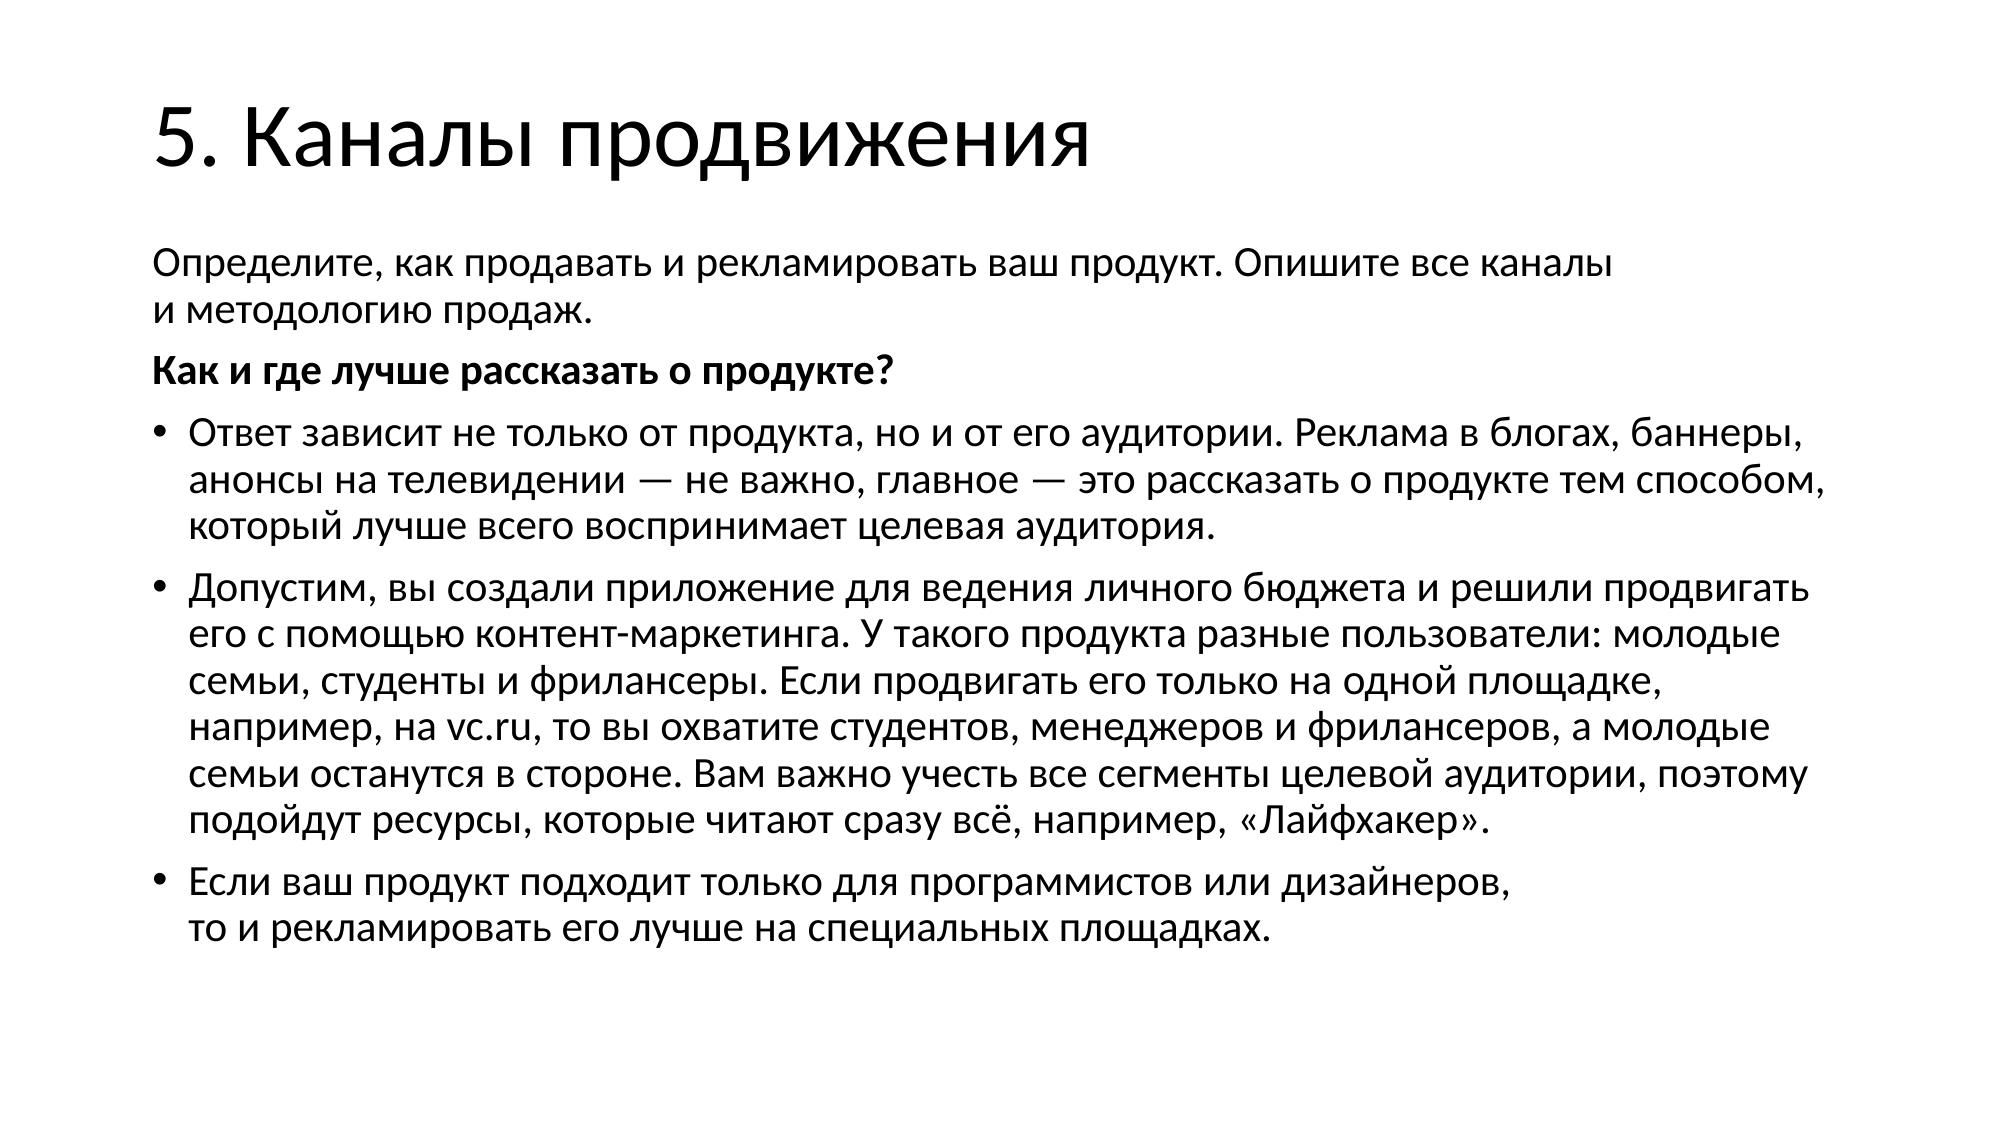

# 5. Каналы продвижения
Определите, как продавать и рекламировать ваш продукт. Опишите все каналы и методологию продаж.
Как и где лучше рассказать о продукте?
Ответ зависит не только от продукта, но и от его аудитории. Реклама в блогах, баннеры, анонсы на телевидении — не важно, главное — это рассказать о продукте тем способом, который лучше всего воспринимает целевая аудитория.
Допустим, вы создали приложение для ведения личного бюджета и решили продвигать его с помощью контент-маркетинга. У такого продукта разные пользователи: молодые семьи, студенты и фрилансеры. Если продвигать его только на одной площадке, например, на vc.ru, то вы охватите студентов, менеджеров и фрилансеров, а молодые семьи останутся в стороне. Вам важно учесть все сегменты целевой аудитории, поэтому подойдут ресурсы, которые читают сразу всё, например, «Лайфхакер».
Если ваш продукт подходит только для программистов или дизайнеров, то и рекламировать его лучше на специальных площадках.